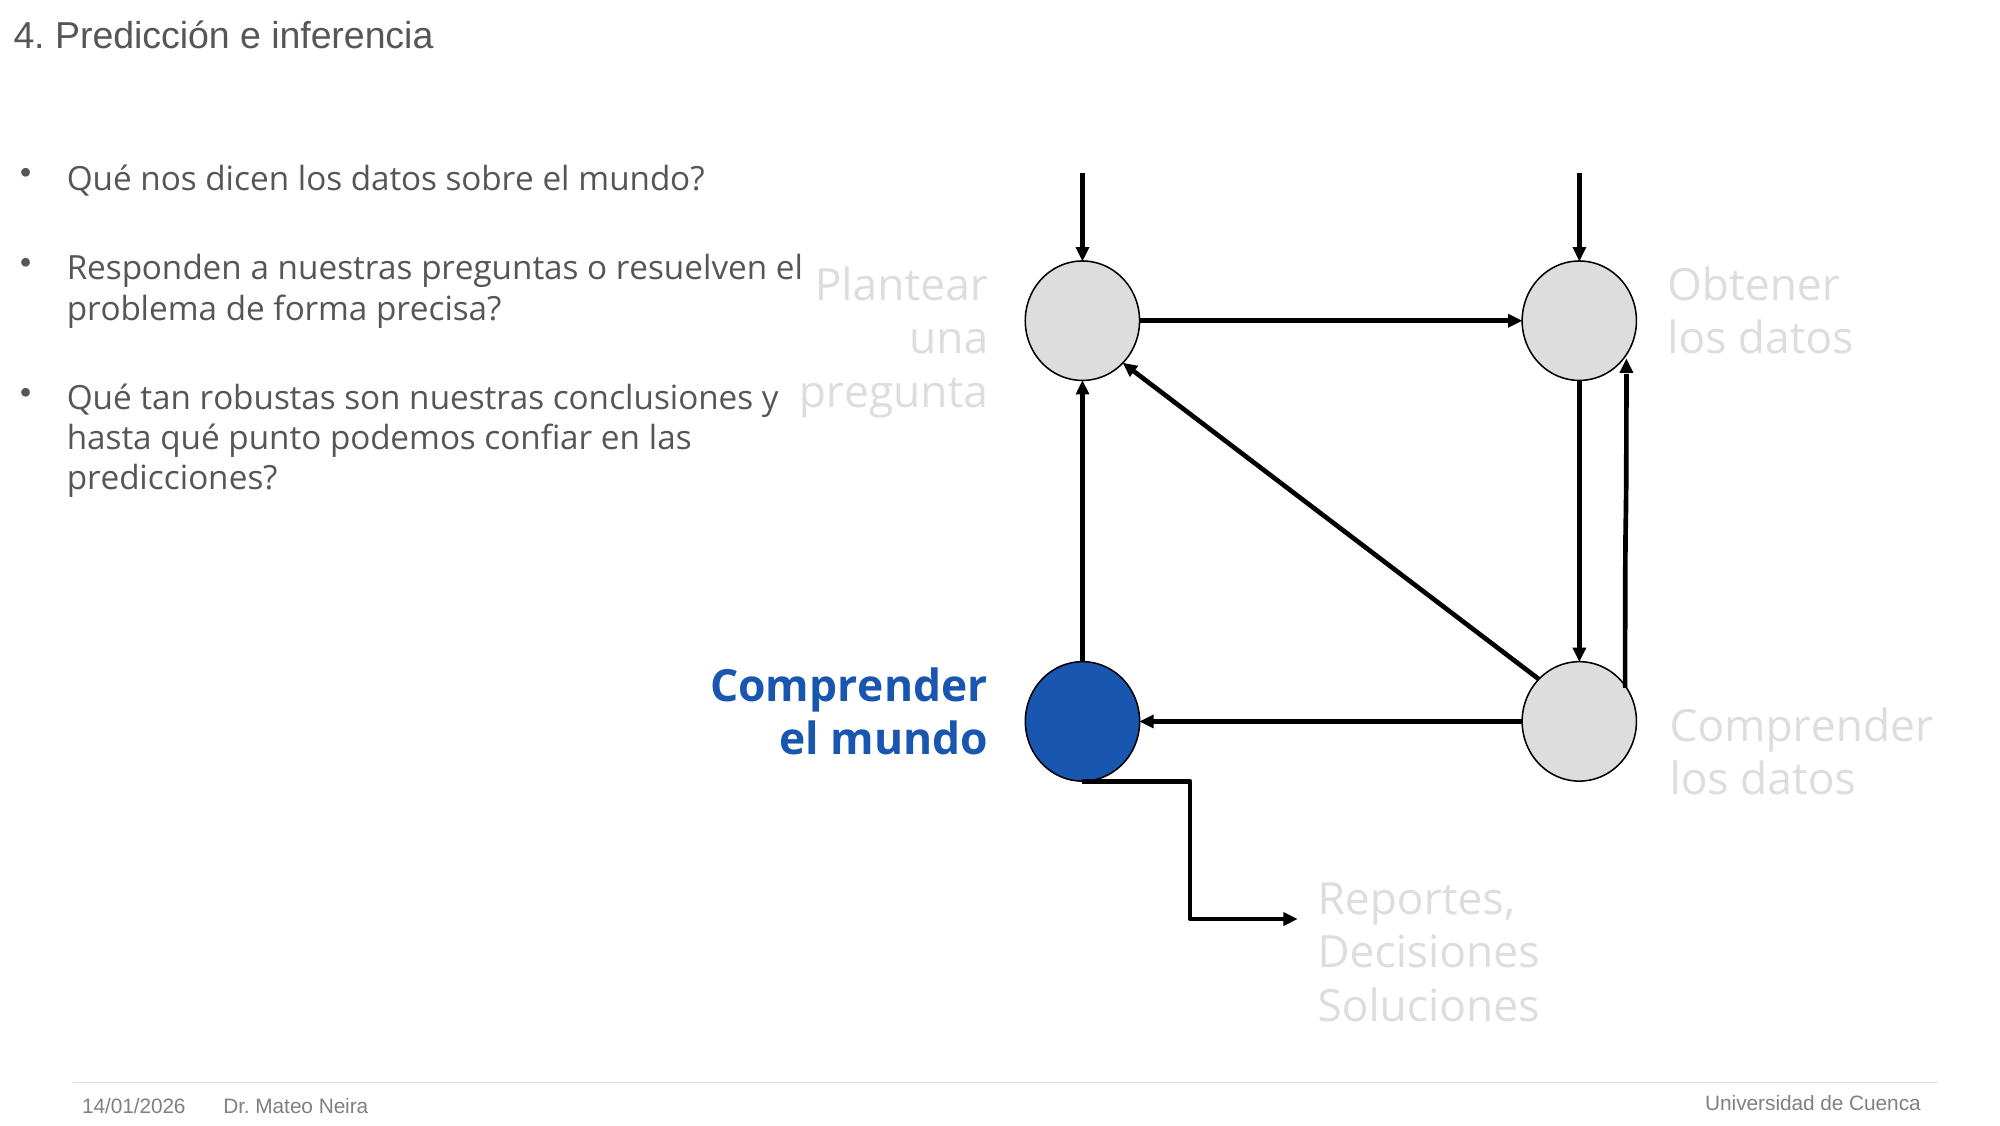

# 4. Predicción e inferencia
Qué nos dicen los datos sobre el mundo?

Responden a nuestras preguntas o resuelven el problema de forma precisa?

Qué tan robustas son nuestras conclusiones y hasta qué punto podemos confiar en las predicciones?
Plantear una pregunta
Obtener los datos

Comprender el mundo

Reportes,
Decisiones
Soluciones
Comprender los datos